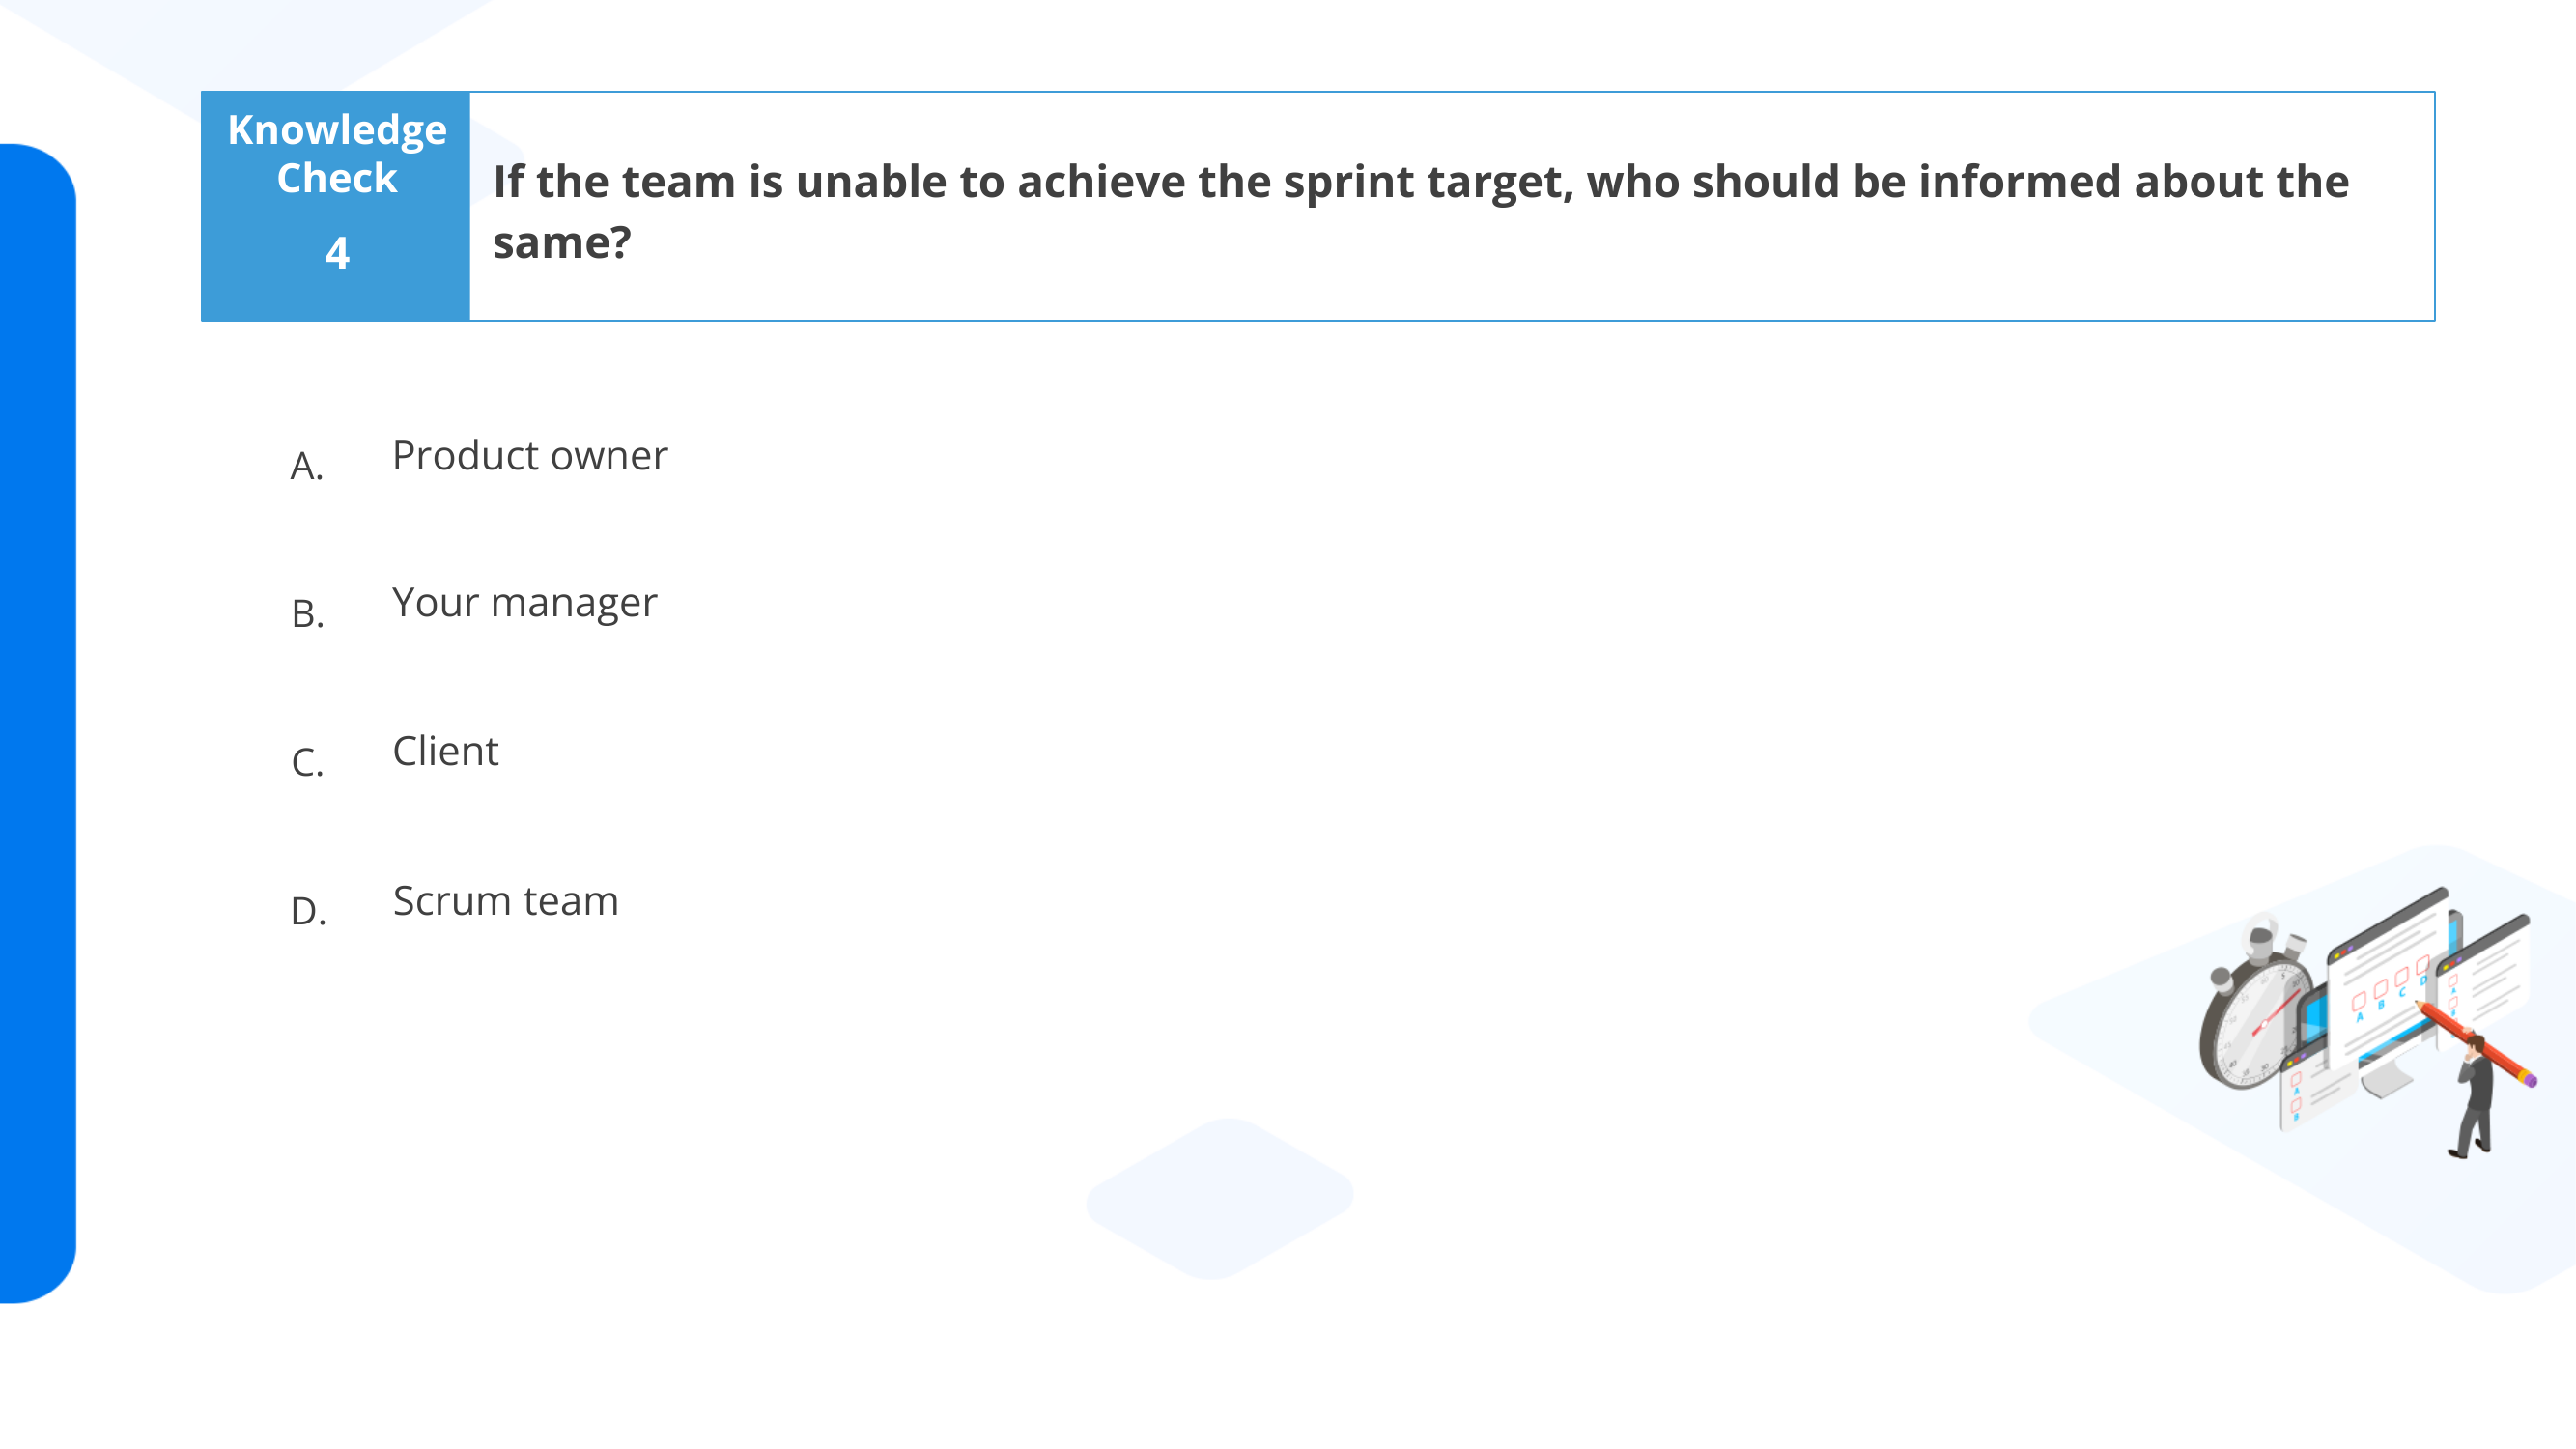

If the team is unable to achieve the sprint target, who should be informed about the same?
4
Product owner
Your manager
Client
Scrum team